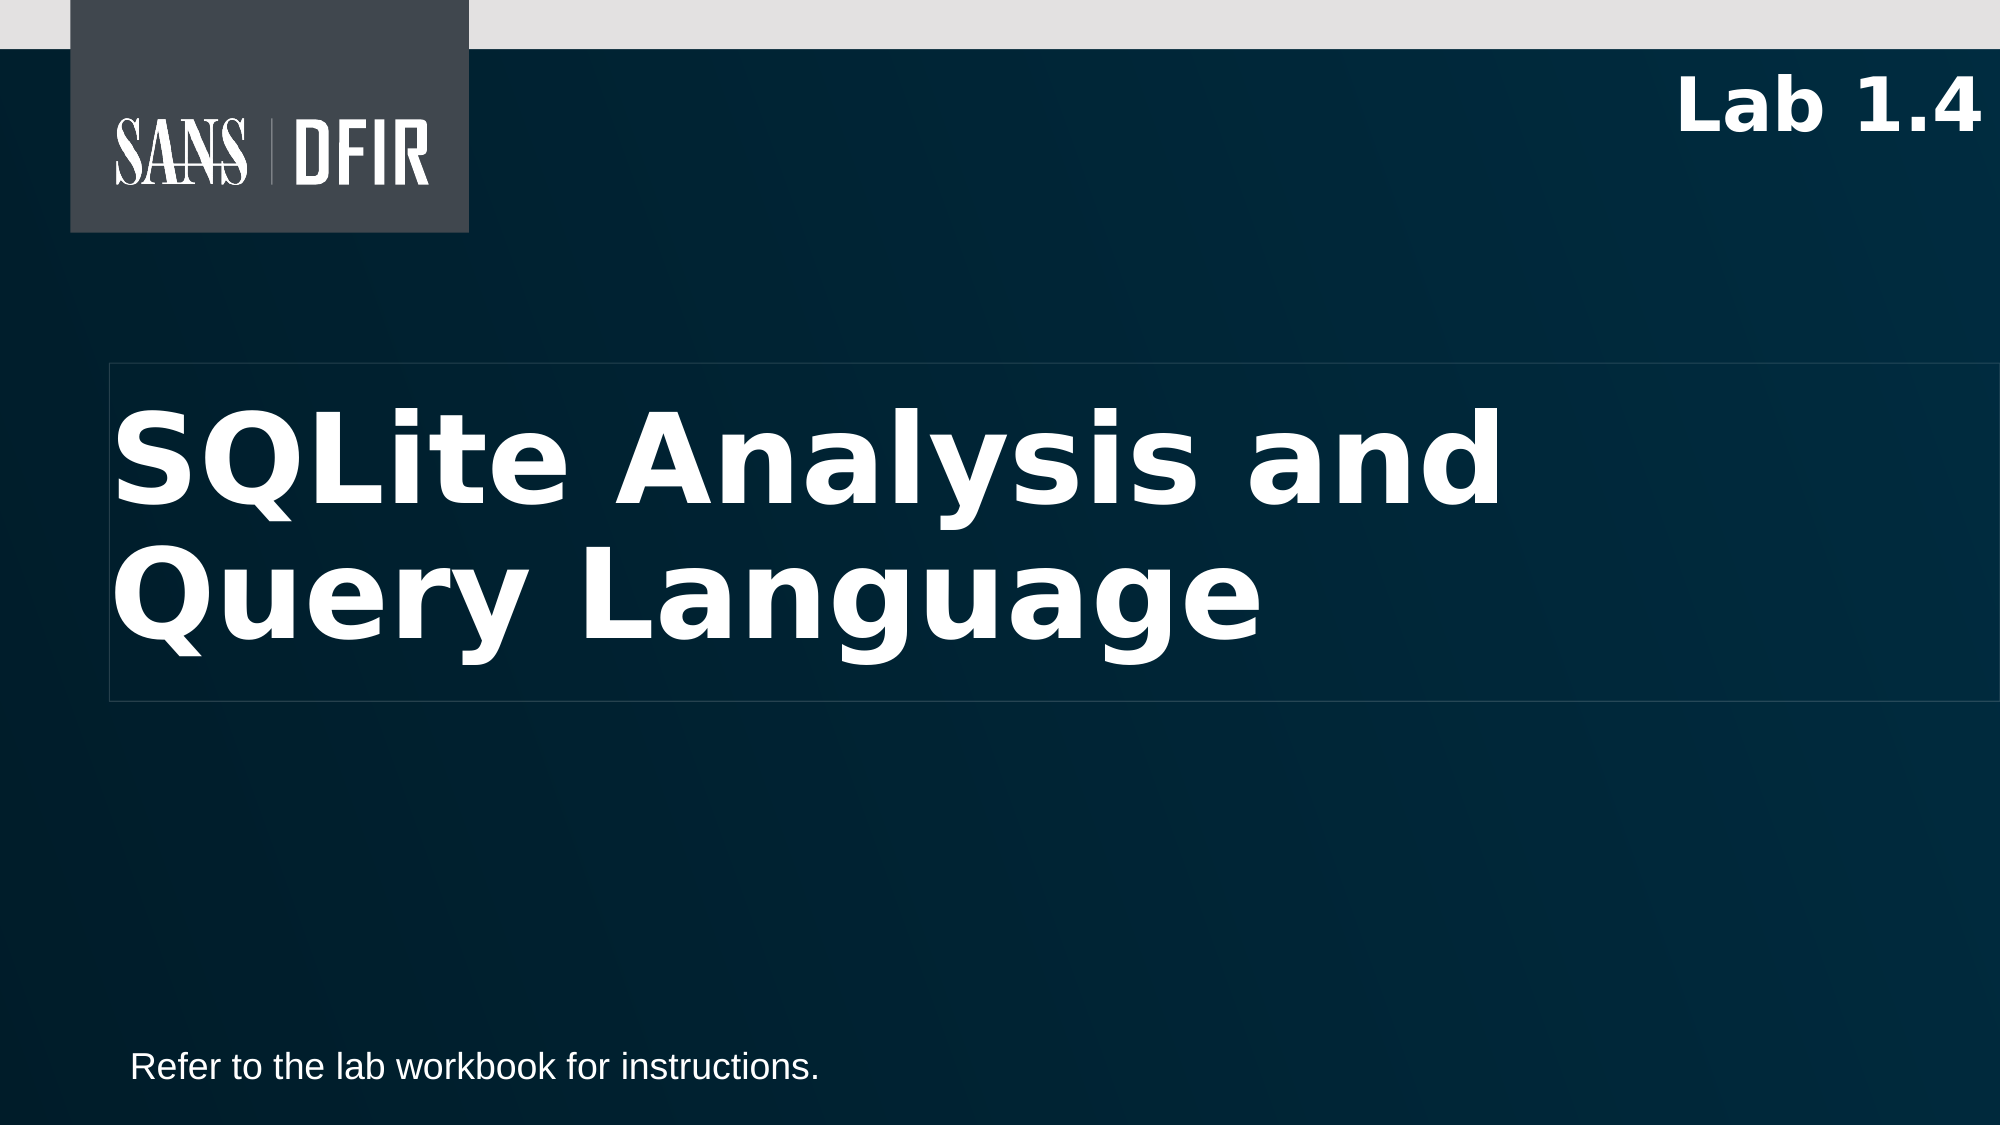

Lab 1.4
# SQLite Analysis and Query Language